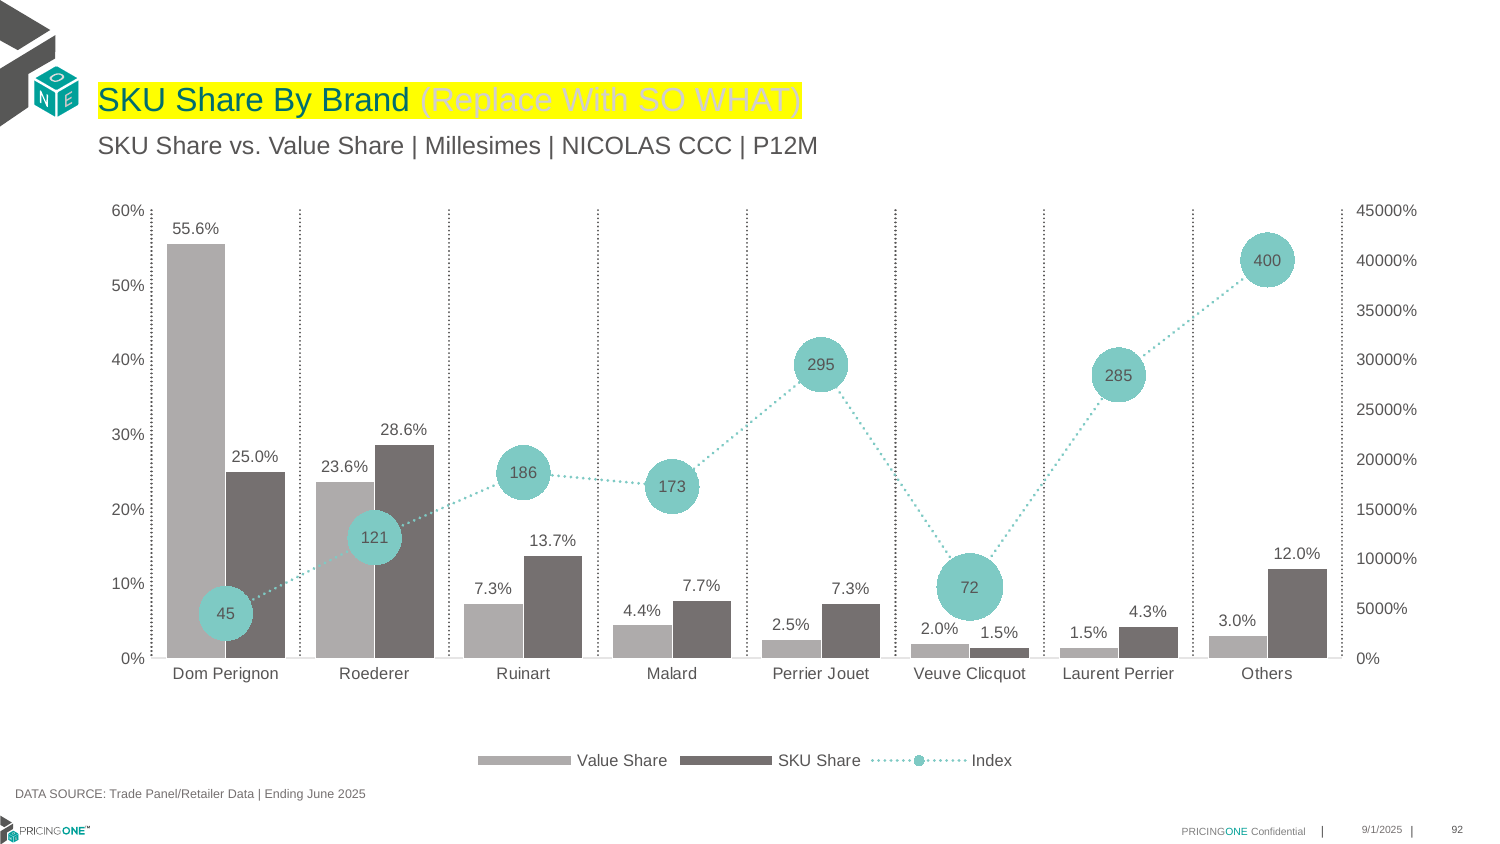

# SKU Share By Brand (Replace With SO WHAT)
SKU Share vs. Value Share | Millesimes | NICOLAS CCC | P12M

### Chart

| Category | Value Share | SKU Share | Index |
|---|---|---|---|
| Dom Perignon | 0.555716501082122 | 0.24999999999999994 | 44.98696718797914 |
| Roederer | 0.23643087200286295 | 0.2863070539419087 | 121.09546080701415 |
| Ruinart | 0.07343092312673608 | 0.13692946058091285 | 186.47383792872006 |
| Malard | 0.04449481092687582 | 0.07676348547717841 | 172.52233210594815 |
| Perrier Jouet | 0.024624665564663178 | 0.07261410788381742 | 294.8836307771827 |
| Veuve Clicquot | 0.020279136347369678 | 0.014522821576763486 | 71.61459604588724 |
| Laurent Perrier | 0.014945212249280006 | 0.0425311203319502 | 284.58023628268757 |
| Others | 0.030077878700090318 | 0.12033195020746888 | 400.06794165011223 |
DATA SOURCE: Trade Panel/Retailer Data | Ending June 2025

9/1/2025
92